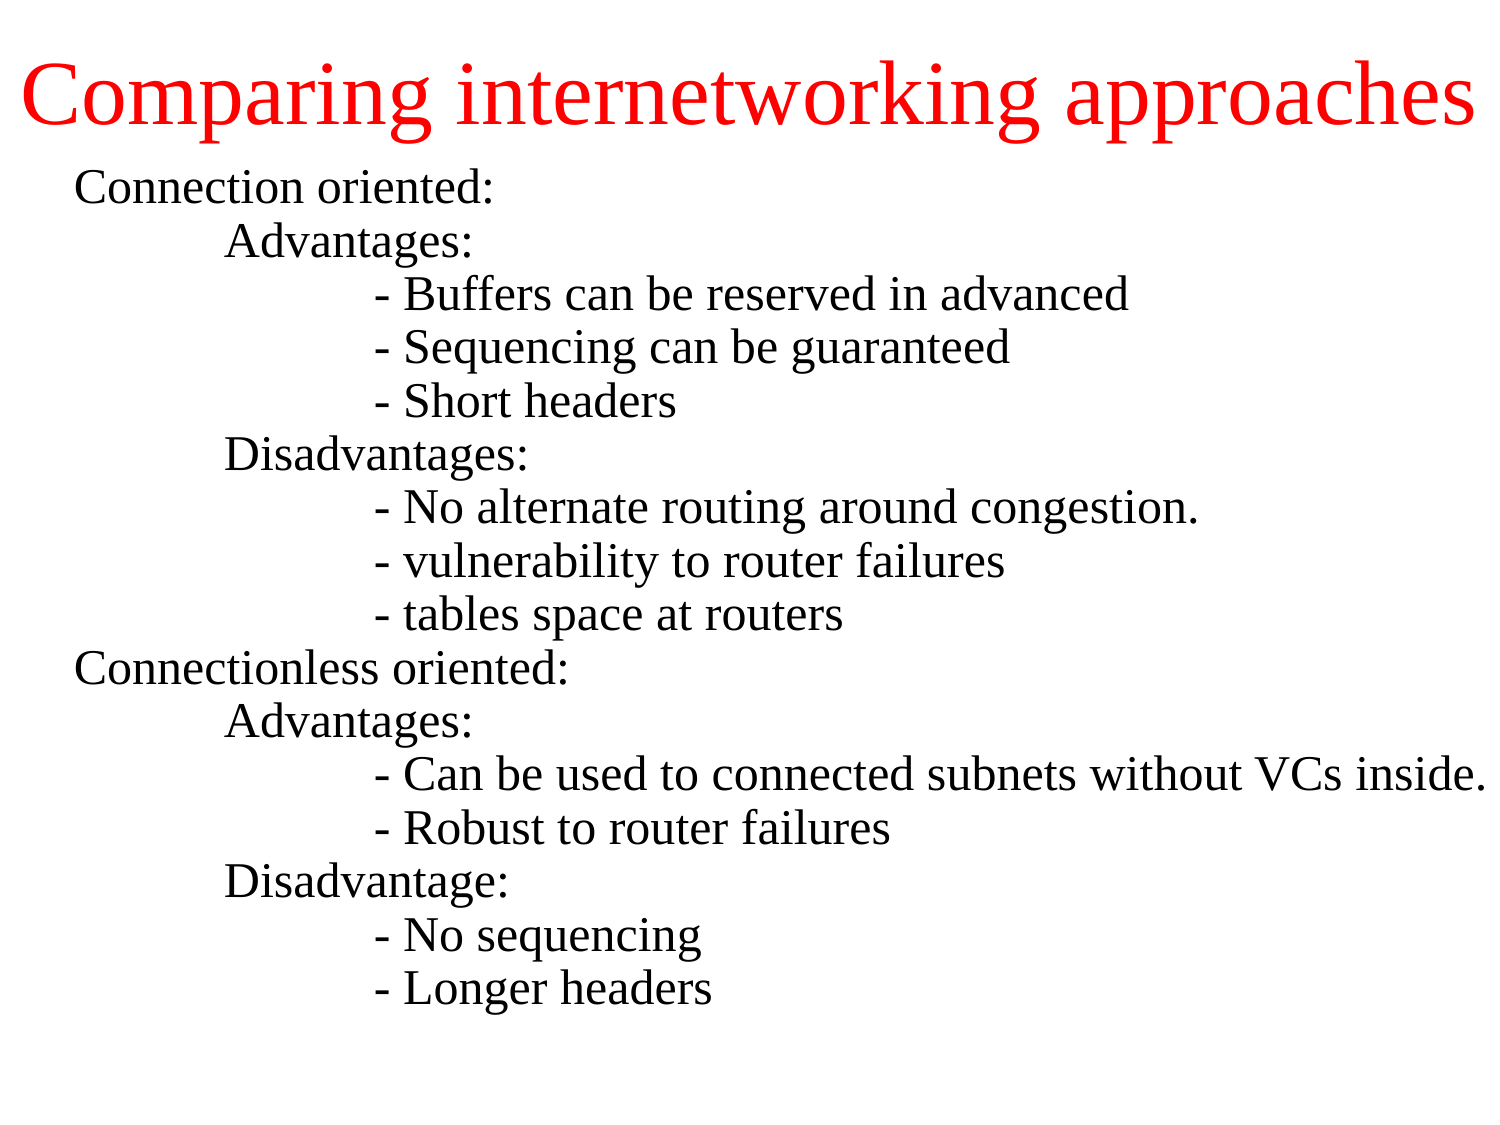

# Comparing internetworking approaches
Connection oriented:
	Advantages:
		- Buffers can be reserved in advanced
		- Sequencing can be guaranteed
		- Short headers
	Disadvantages:
		- No alternate routing around congestion.
		- vulnerability to router failures
		- tables space at routers
Connectionless oriented:
	Advantages:
		- Can be used to connected subnets without VCs inside.
		- Robust to router failures
	Disadvantage:
		- No sequencing
		- Longer headers